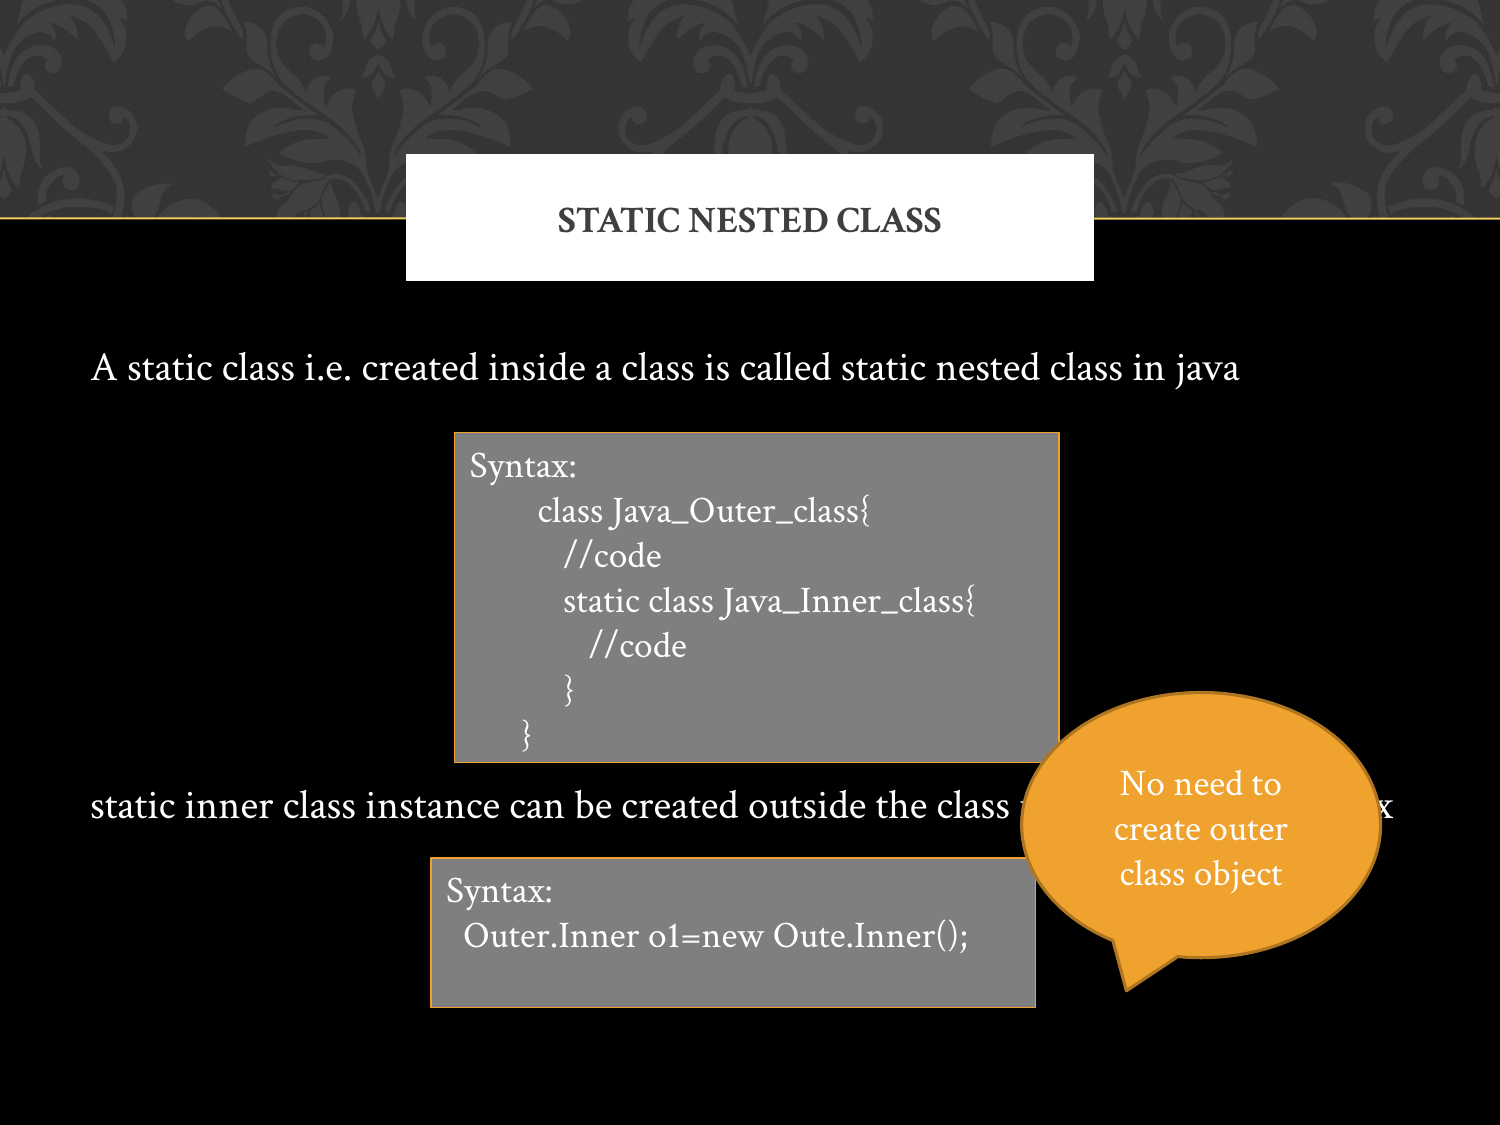

# STATIC NESTED CLASS
A static class i.e. created inside a class is called static nested class in java

static inner class instance can be created outside the class using following Syntax
Syntax:
        class Java_Outer_class{
           //code
           static class Java_Inner_class{
              //code
           }
      }
No need to create outer class object
Syntax:
  Outer.Inner o1=new Oute.Inner();